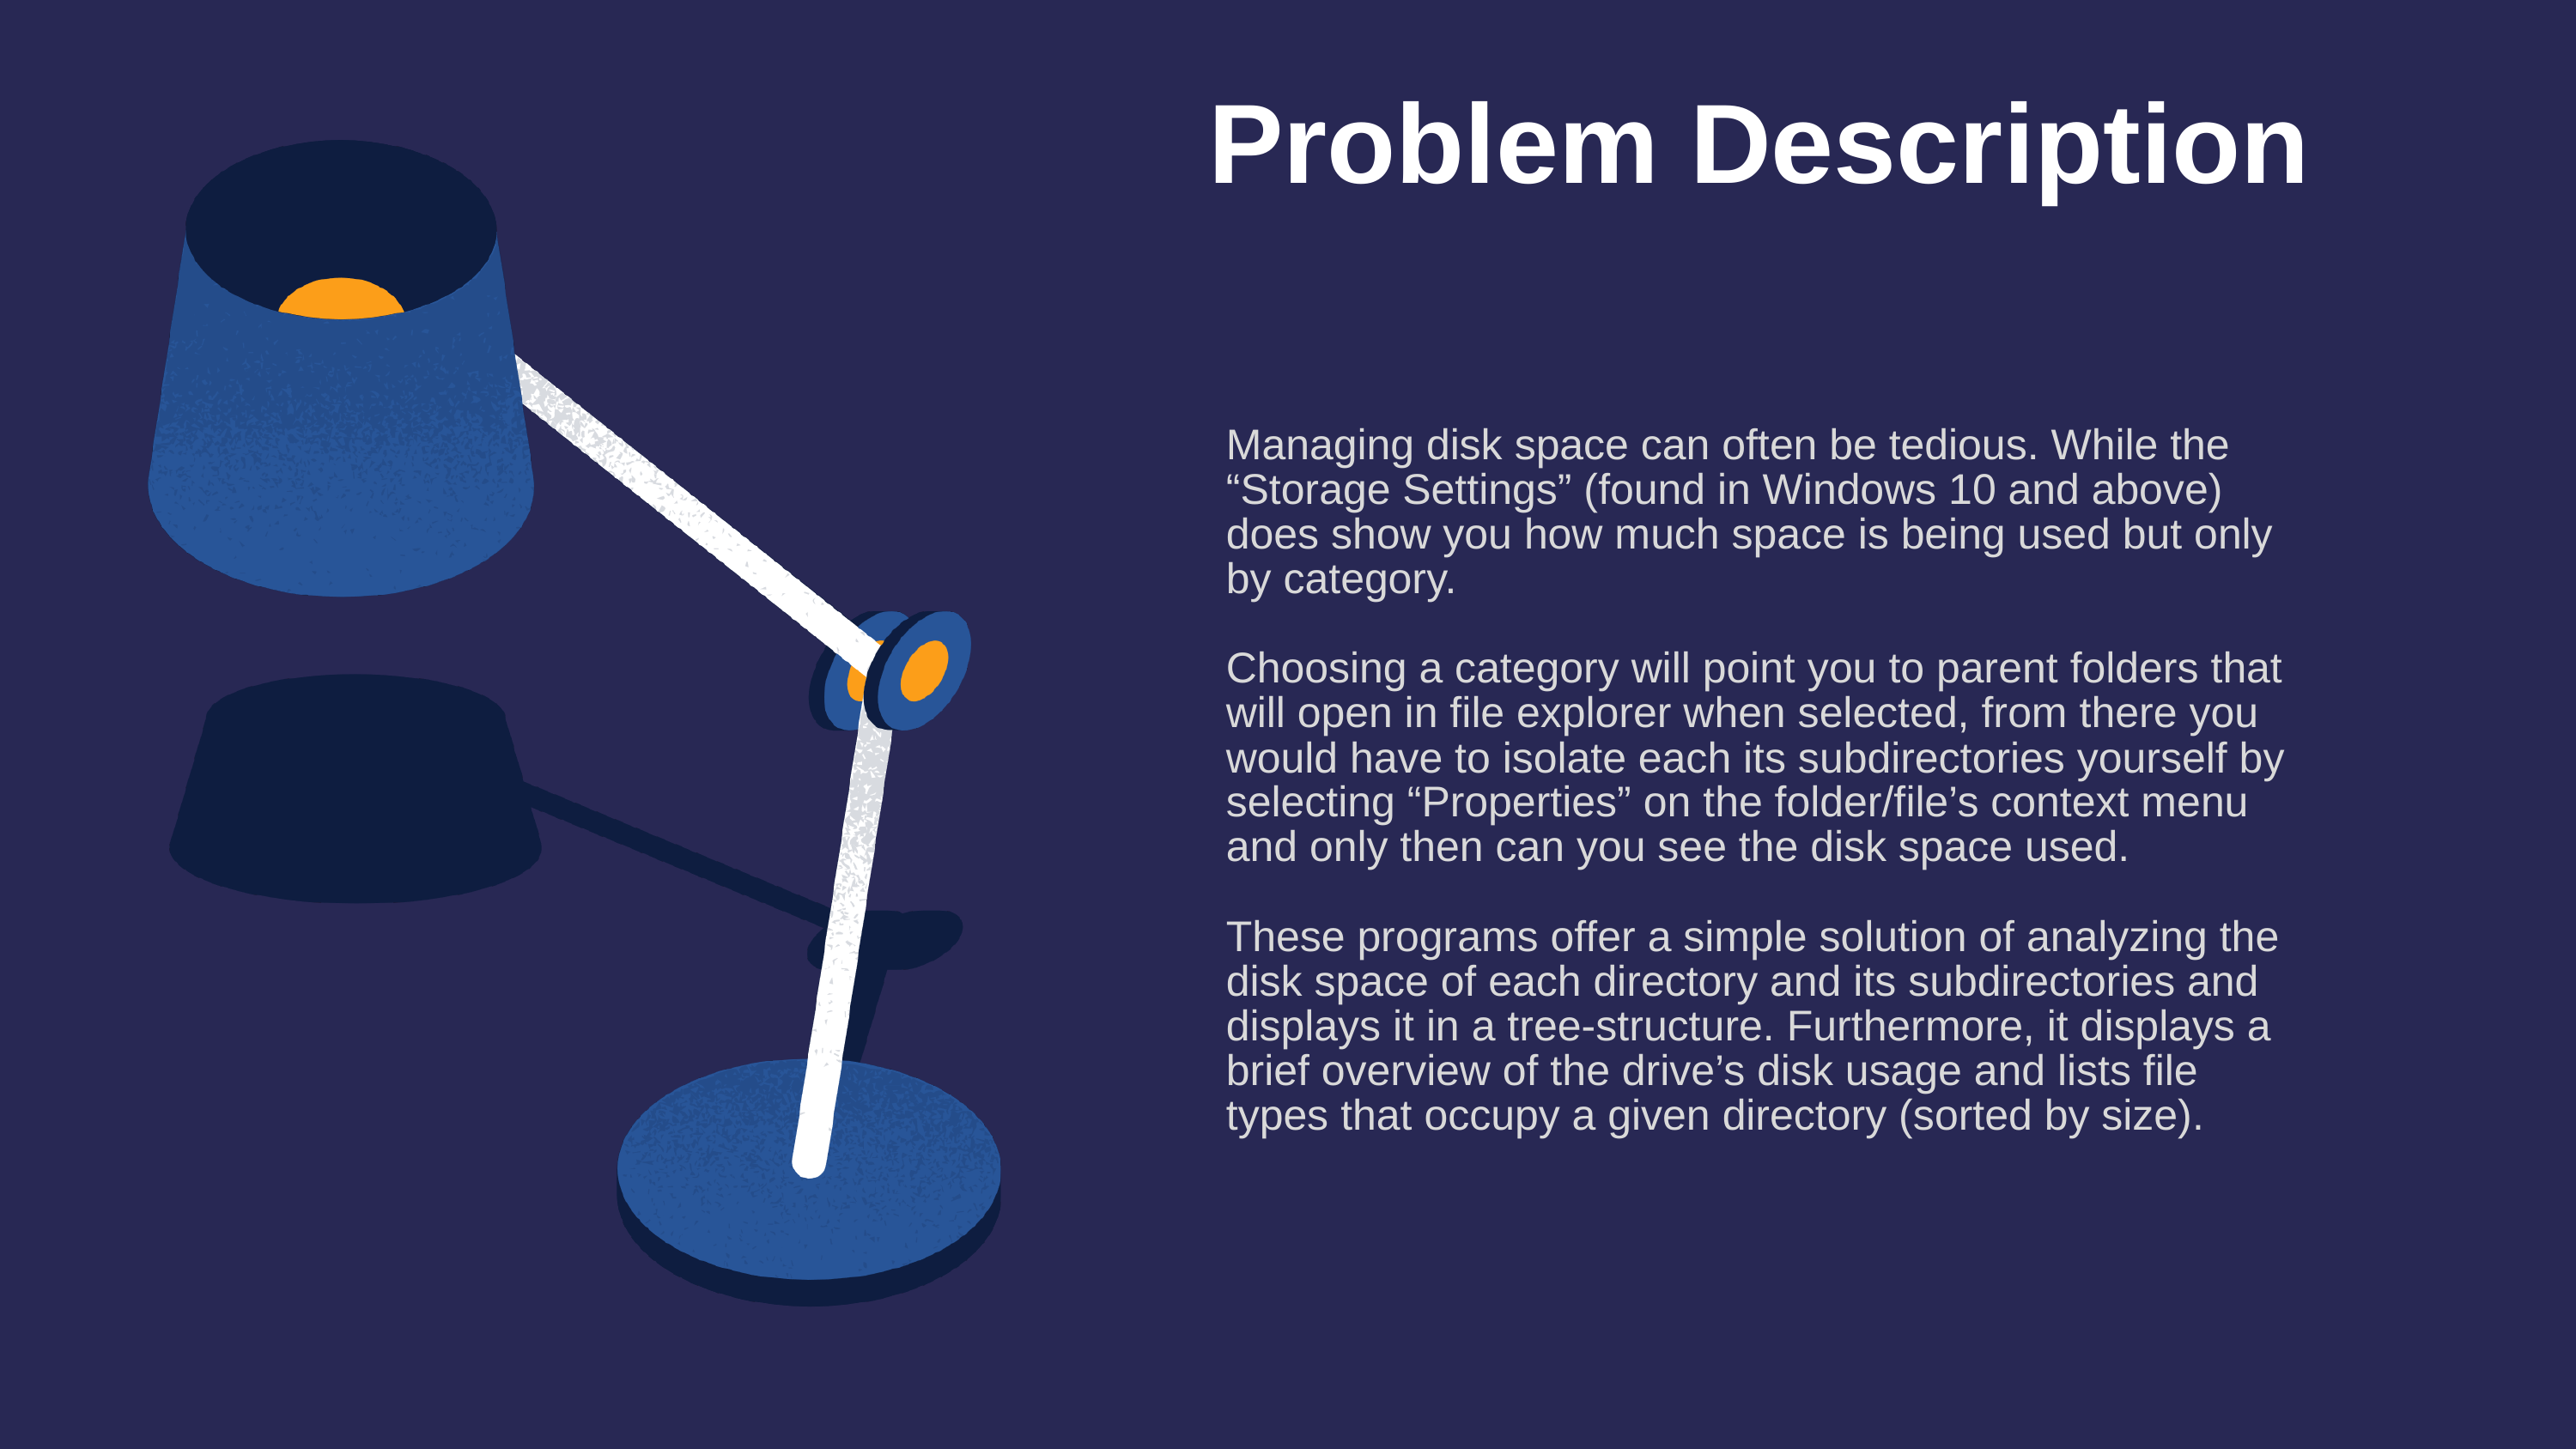

Problem Description

Managing disk space can often be tedious. While the “Storage Settings” (found in Windows 10 and above) does show you how much space is being used but only by category.

Choosing a category will point you to parent folders that will open in file explorer when selected, from there you would have to isolate each its subdirectories yourself by selecting “Properties” on the folder/file’s context menu and only then can you see the disk space used.

These programs offer a simple solution of analyzing the disk space of each directory and its subdirectories and displays it in a tree-structure. Furthermore, it displays a brief overview of the drive’s disk usage and lists file types that occupy a given directory (sorted by size).